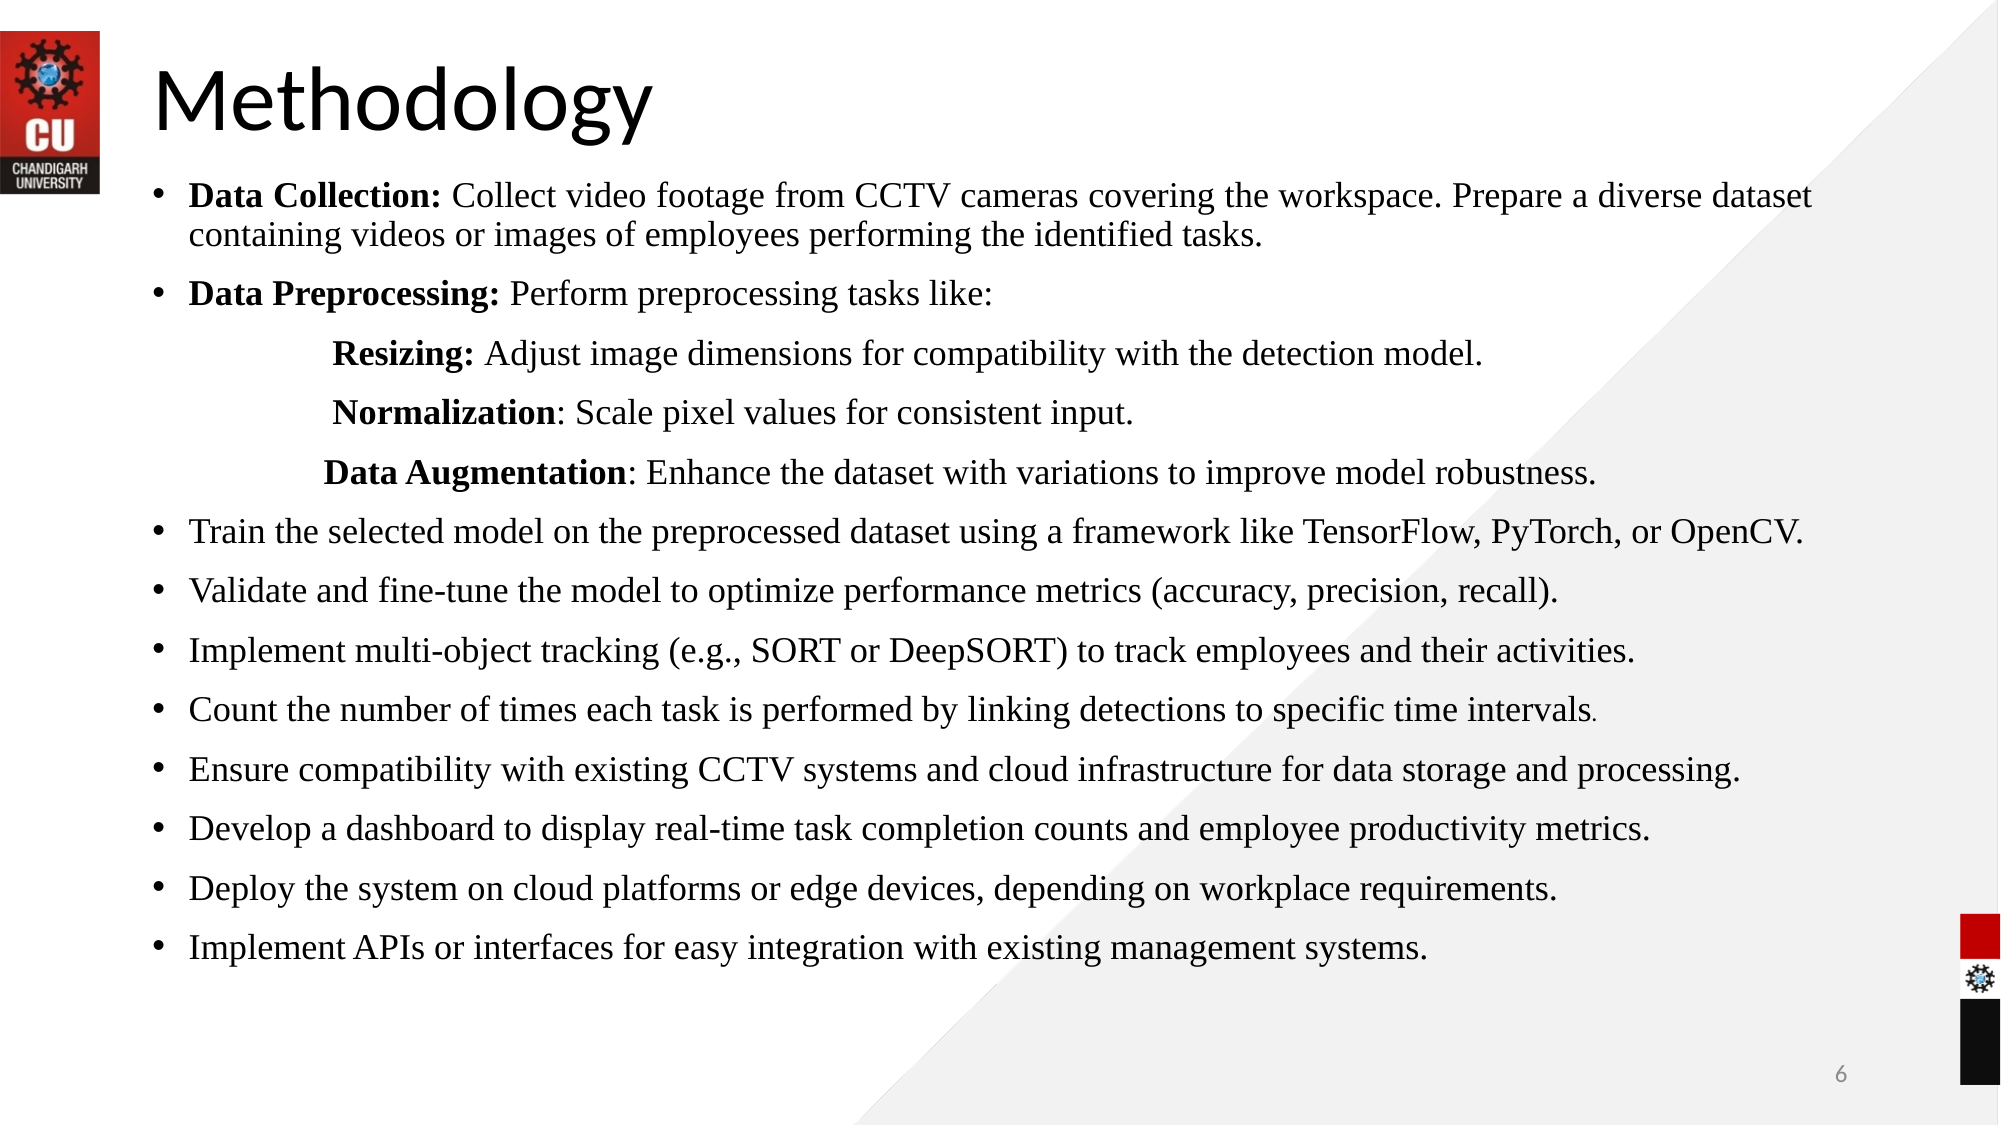

# Methodology
Data Collection: Collect video footage from CCTV cameras covering the workspace. Prepare a diverse dataset containing videos or images of employees performing the identified tasks.
Data Preprocessing: Perform preprocessing tasks like:
                    Resizing: Adjust image dimensions for compatibility with the detection model.
                    Normalization: Scale pixel values for consistent input.
                   Data Augmentation: Enhance the dataset with variations to improve model robustness.
Train the selected model on the preprocessed dataset using a framework like TensorFlow, PyTorch, or OpenCV.
Validate and fine-tune the model to optimize performance metrics (accuracy, precision, recall).
Implement multi-object tracking (e.g., SORT or DeepSORT) to track employees and their activities.
Count the number of times each task is performed by linking detections to specific time intervals.
Ensure compatibility with existing CCTV systems and cloud infrastructure for data storage and processing.
Develop a dashboard to display real-time task completion counts and employee productivity metrics.
Deploy the system on cloud platforms or edge devices, depending on workplace requirements.
Implement APIs or interfaces for easy integration with existing management systems.

6